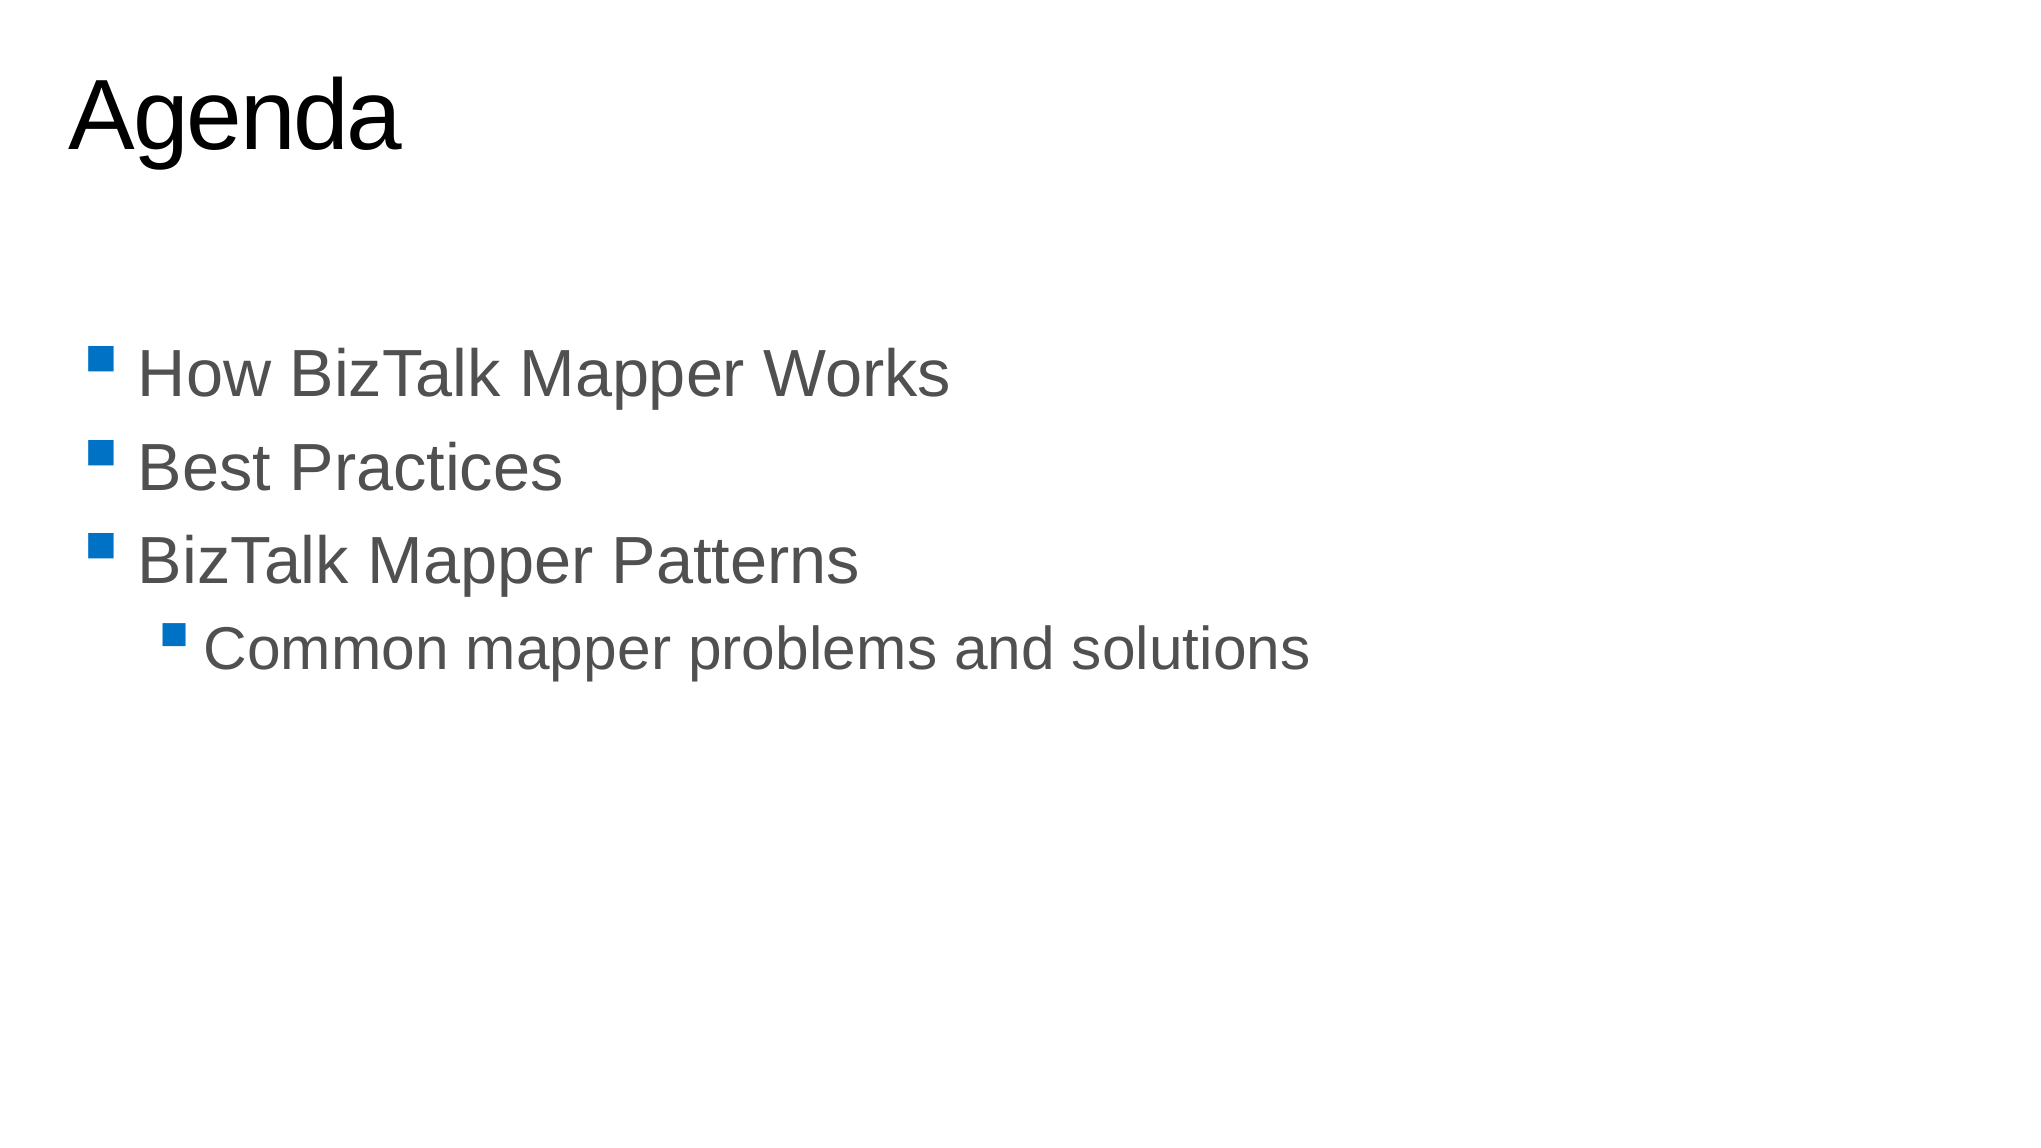

# Agenda
How BizTalk Mapper Works
Best Practices
BizTalk Mapper Patterns
Common mapper problems and solutions